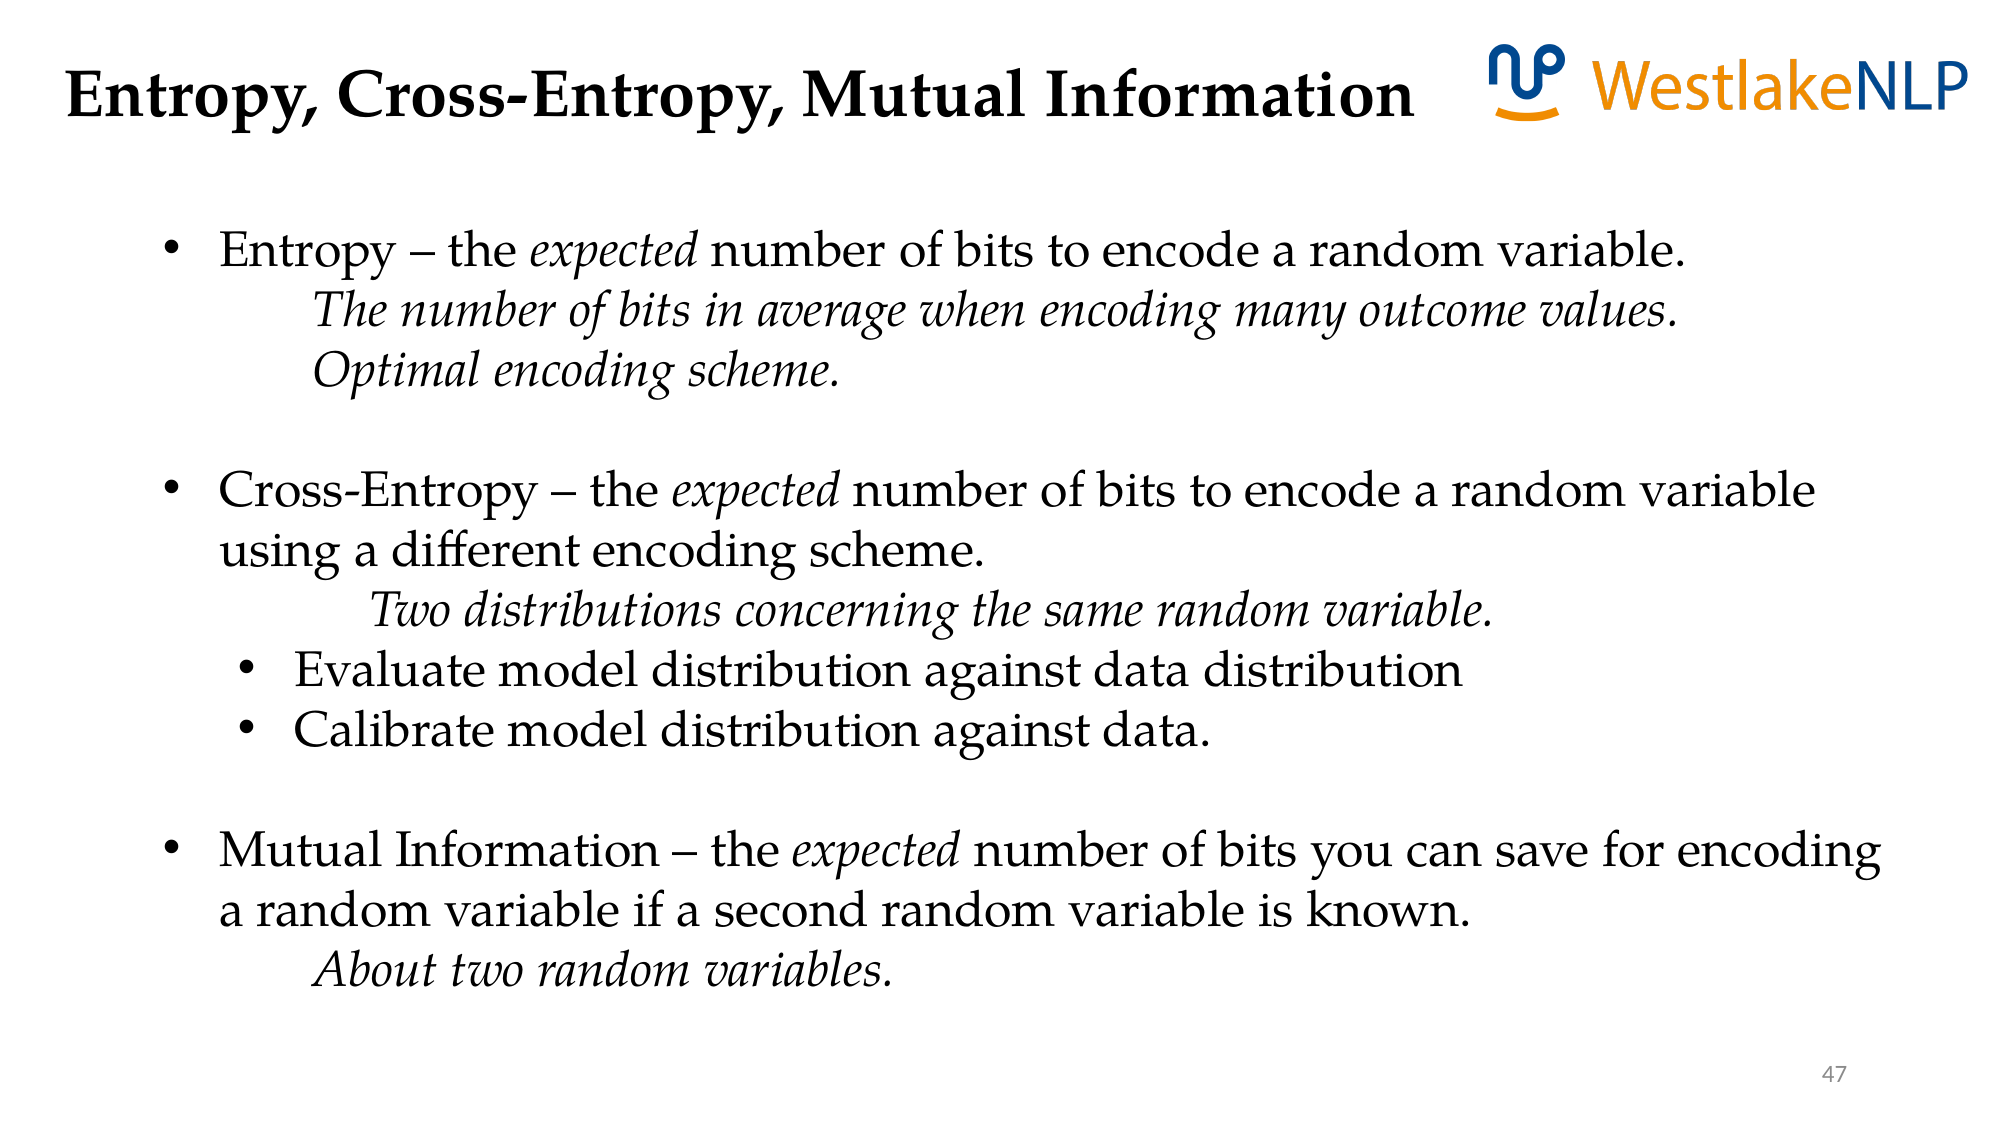

Entropy, Cross-Entropy, Mutual Information
Entropy – the expected number of bits to encode a random variable.
	The number of bits in average when encoding many outcome values.
	Optimal encoding scheme.

Cross-Entropy – the expected number of bits to encode a random variable using a different encoding scheme.
	Two distributions concerning the same random variable.
Evaluate model distribution against data distribution
Calibrate model distribution against data.

Mutual Information – the expected number of bits you can save for encoding a random variable if a second random variable is known.
	About two random variables.

47